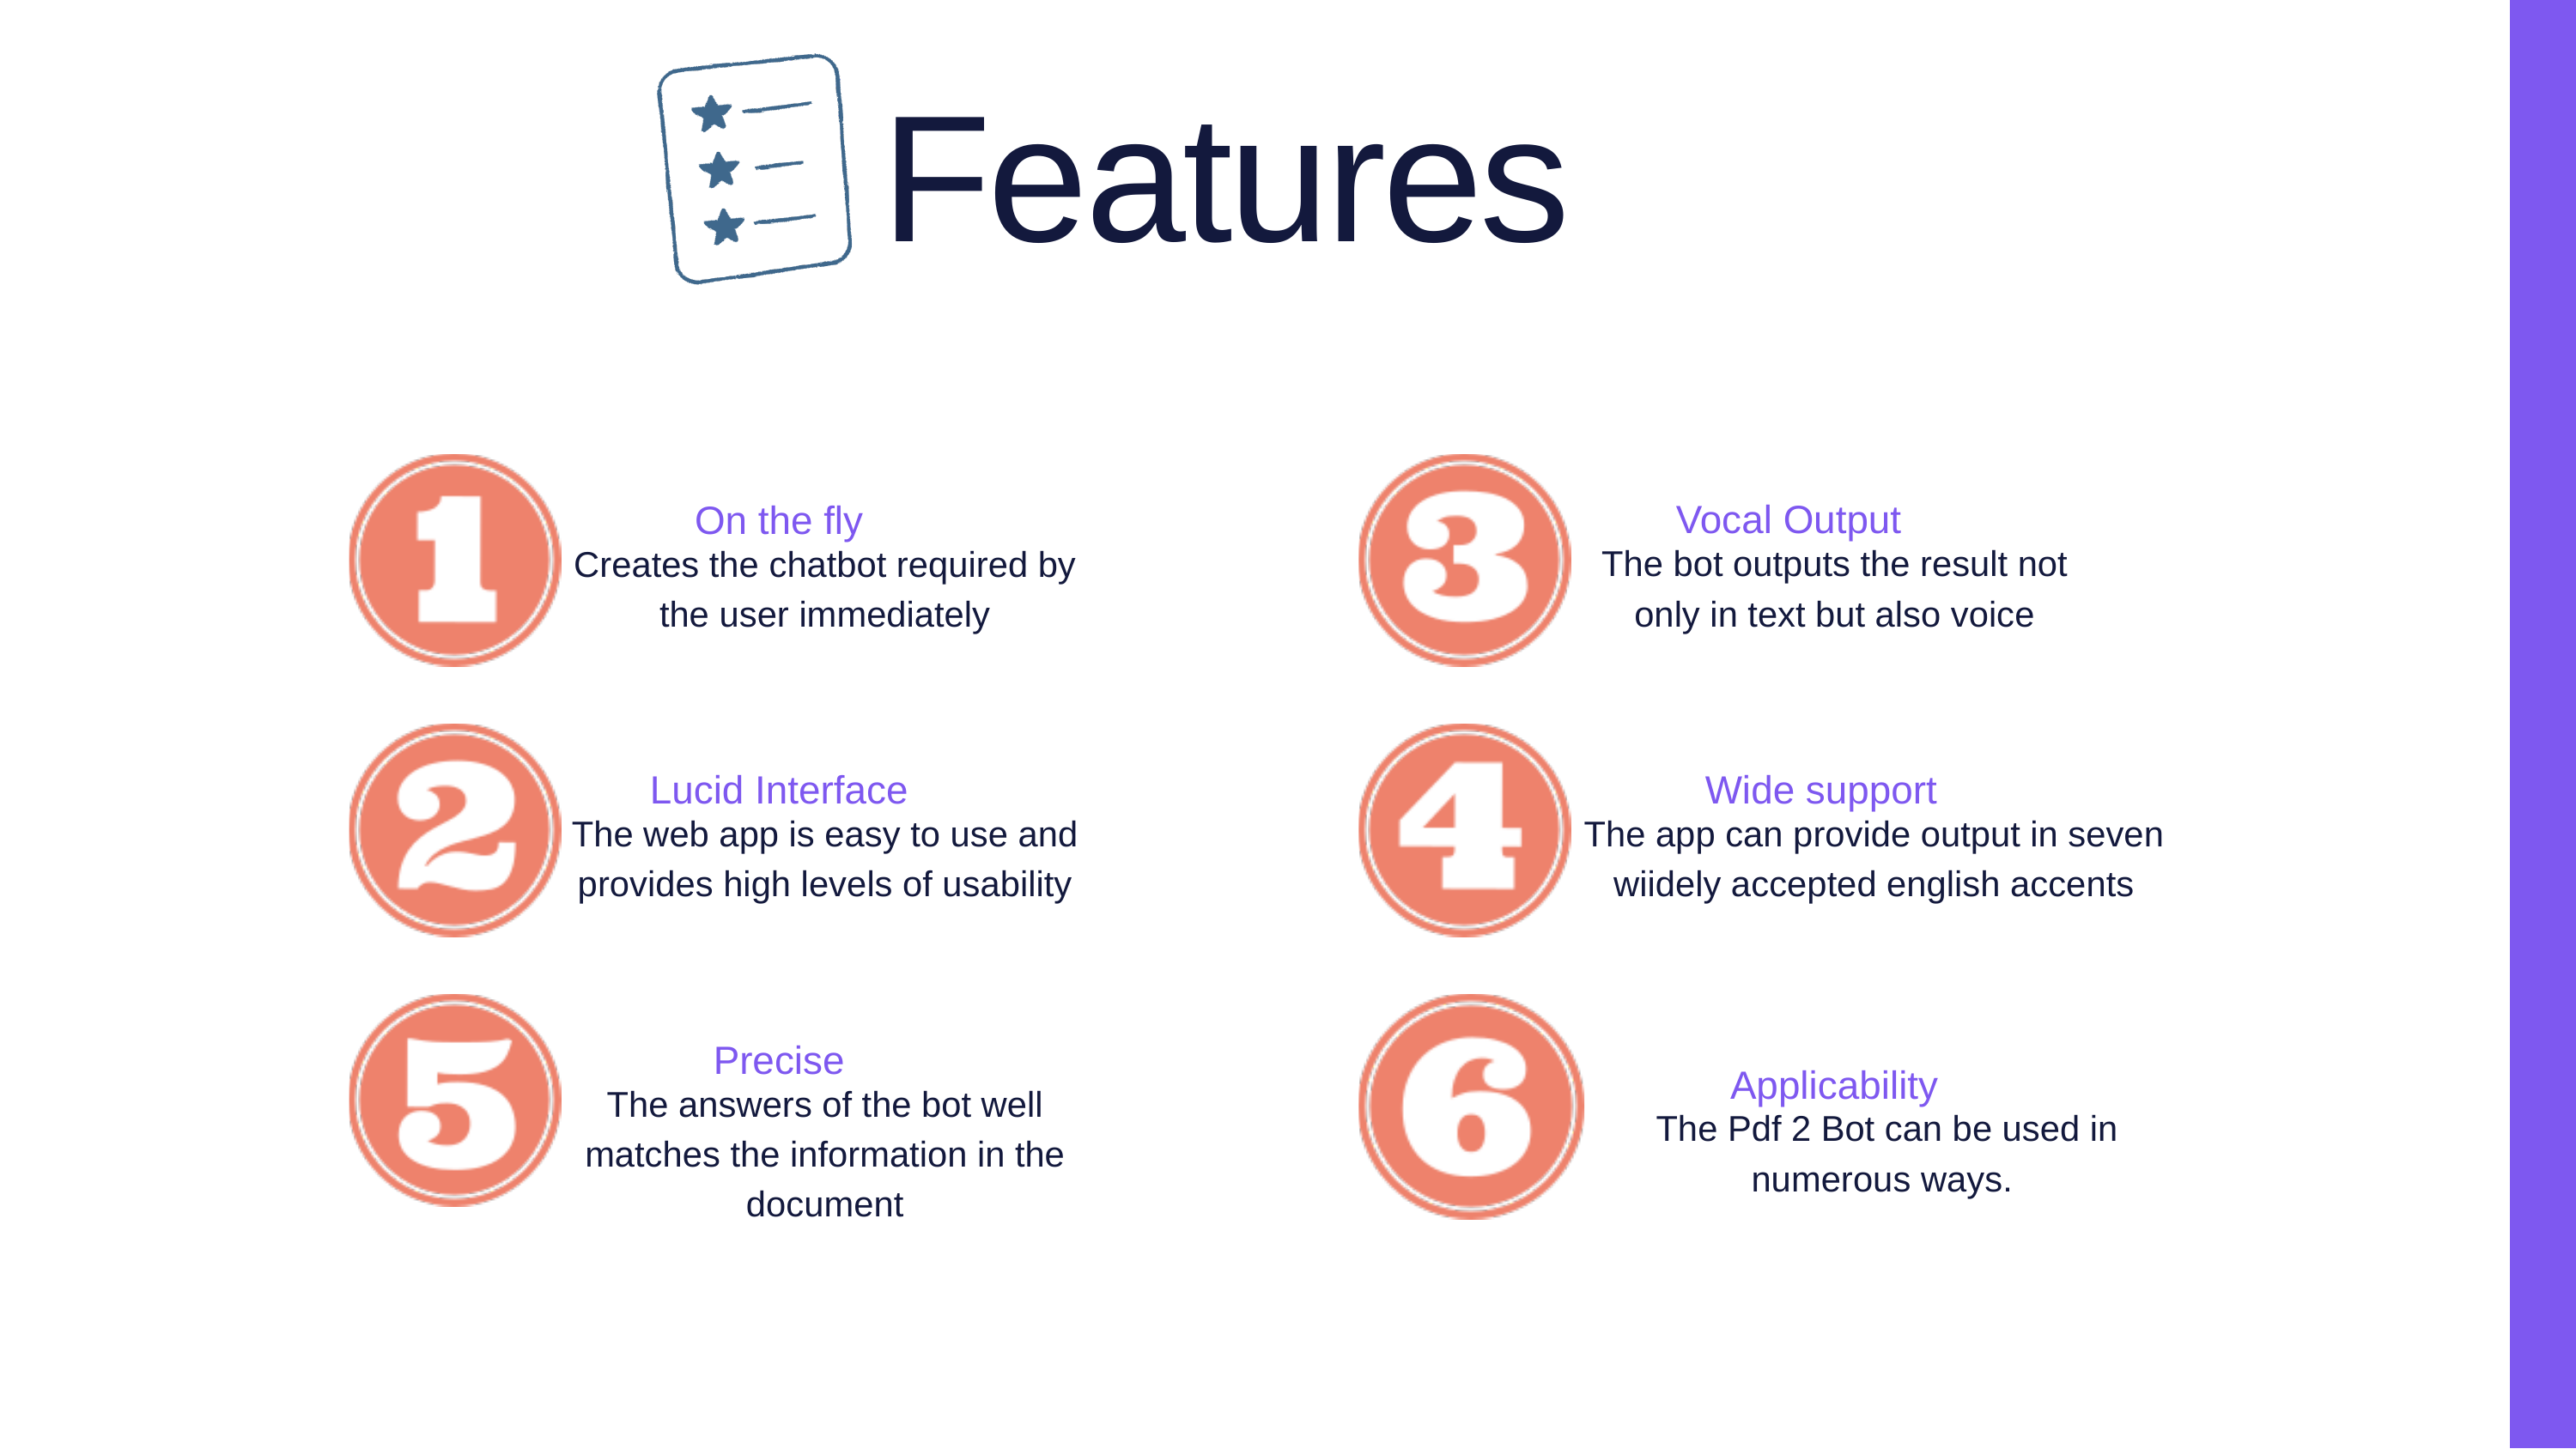

Features

On the fly
Creates the chatbot required by the user immediately

Vocal Output
The bot outputs the result not only in text but also voice

Lucid Interface
The web app is easy to use and provides high levels of usability
Wide support
The app can provide output in seven wiidely accepted english accents

Precise
The answers of the bot well matches the information in the document
Applicability
The Pdf 2 Bot can be used in numerous ways.